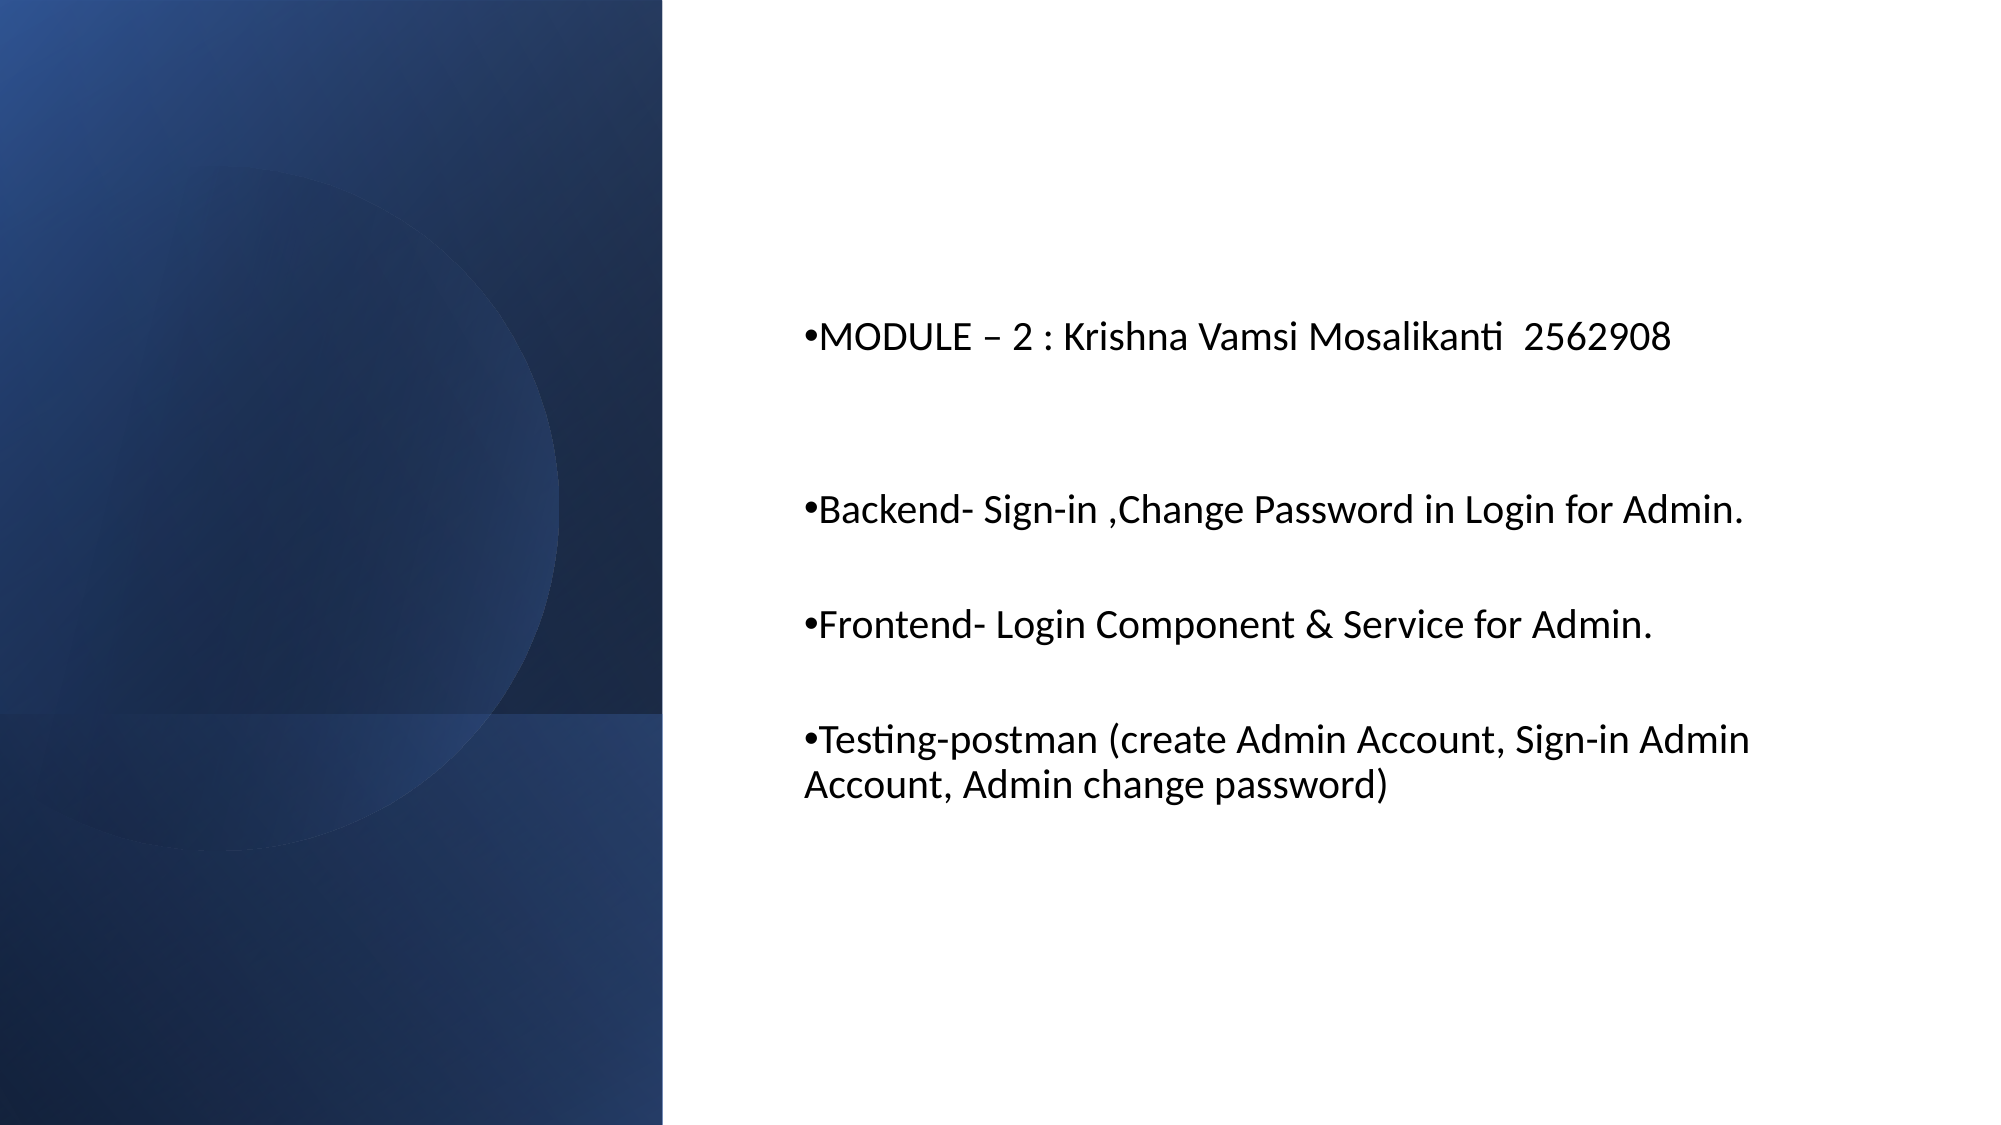

MODULE – 2 : Krishna Vamsi Mosalikanti  2562908

Backend- Sign-in ,Change Password in Login for Admin.

Frontend- Login Component & Service for Admin.

Testing-postman (create Admin Account, Sign-in Admin        Account, Admin change password)